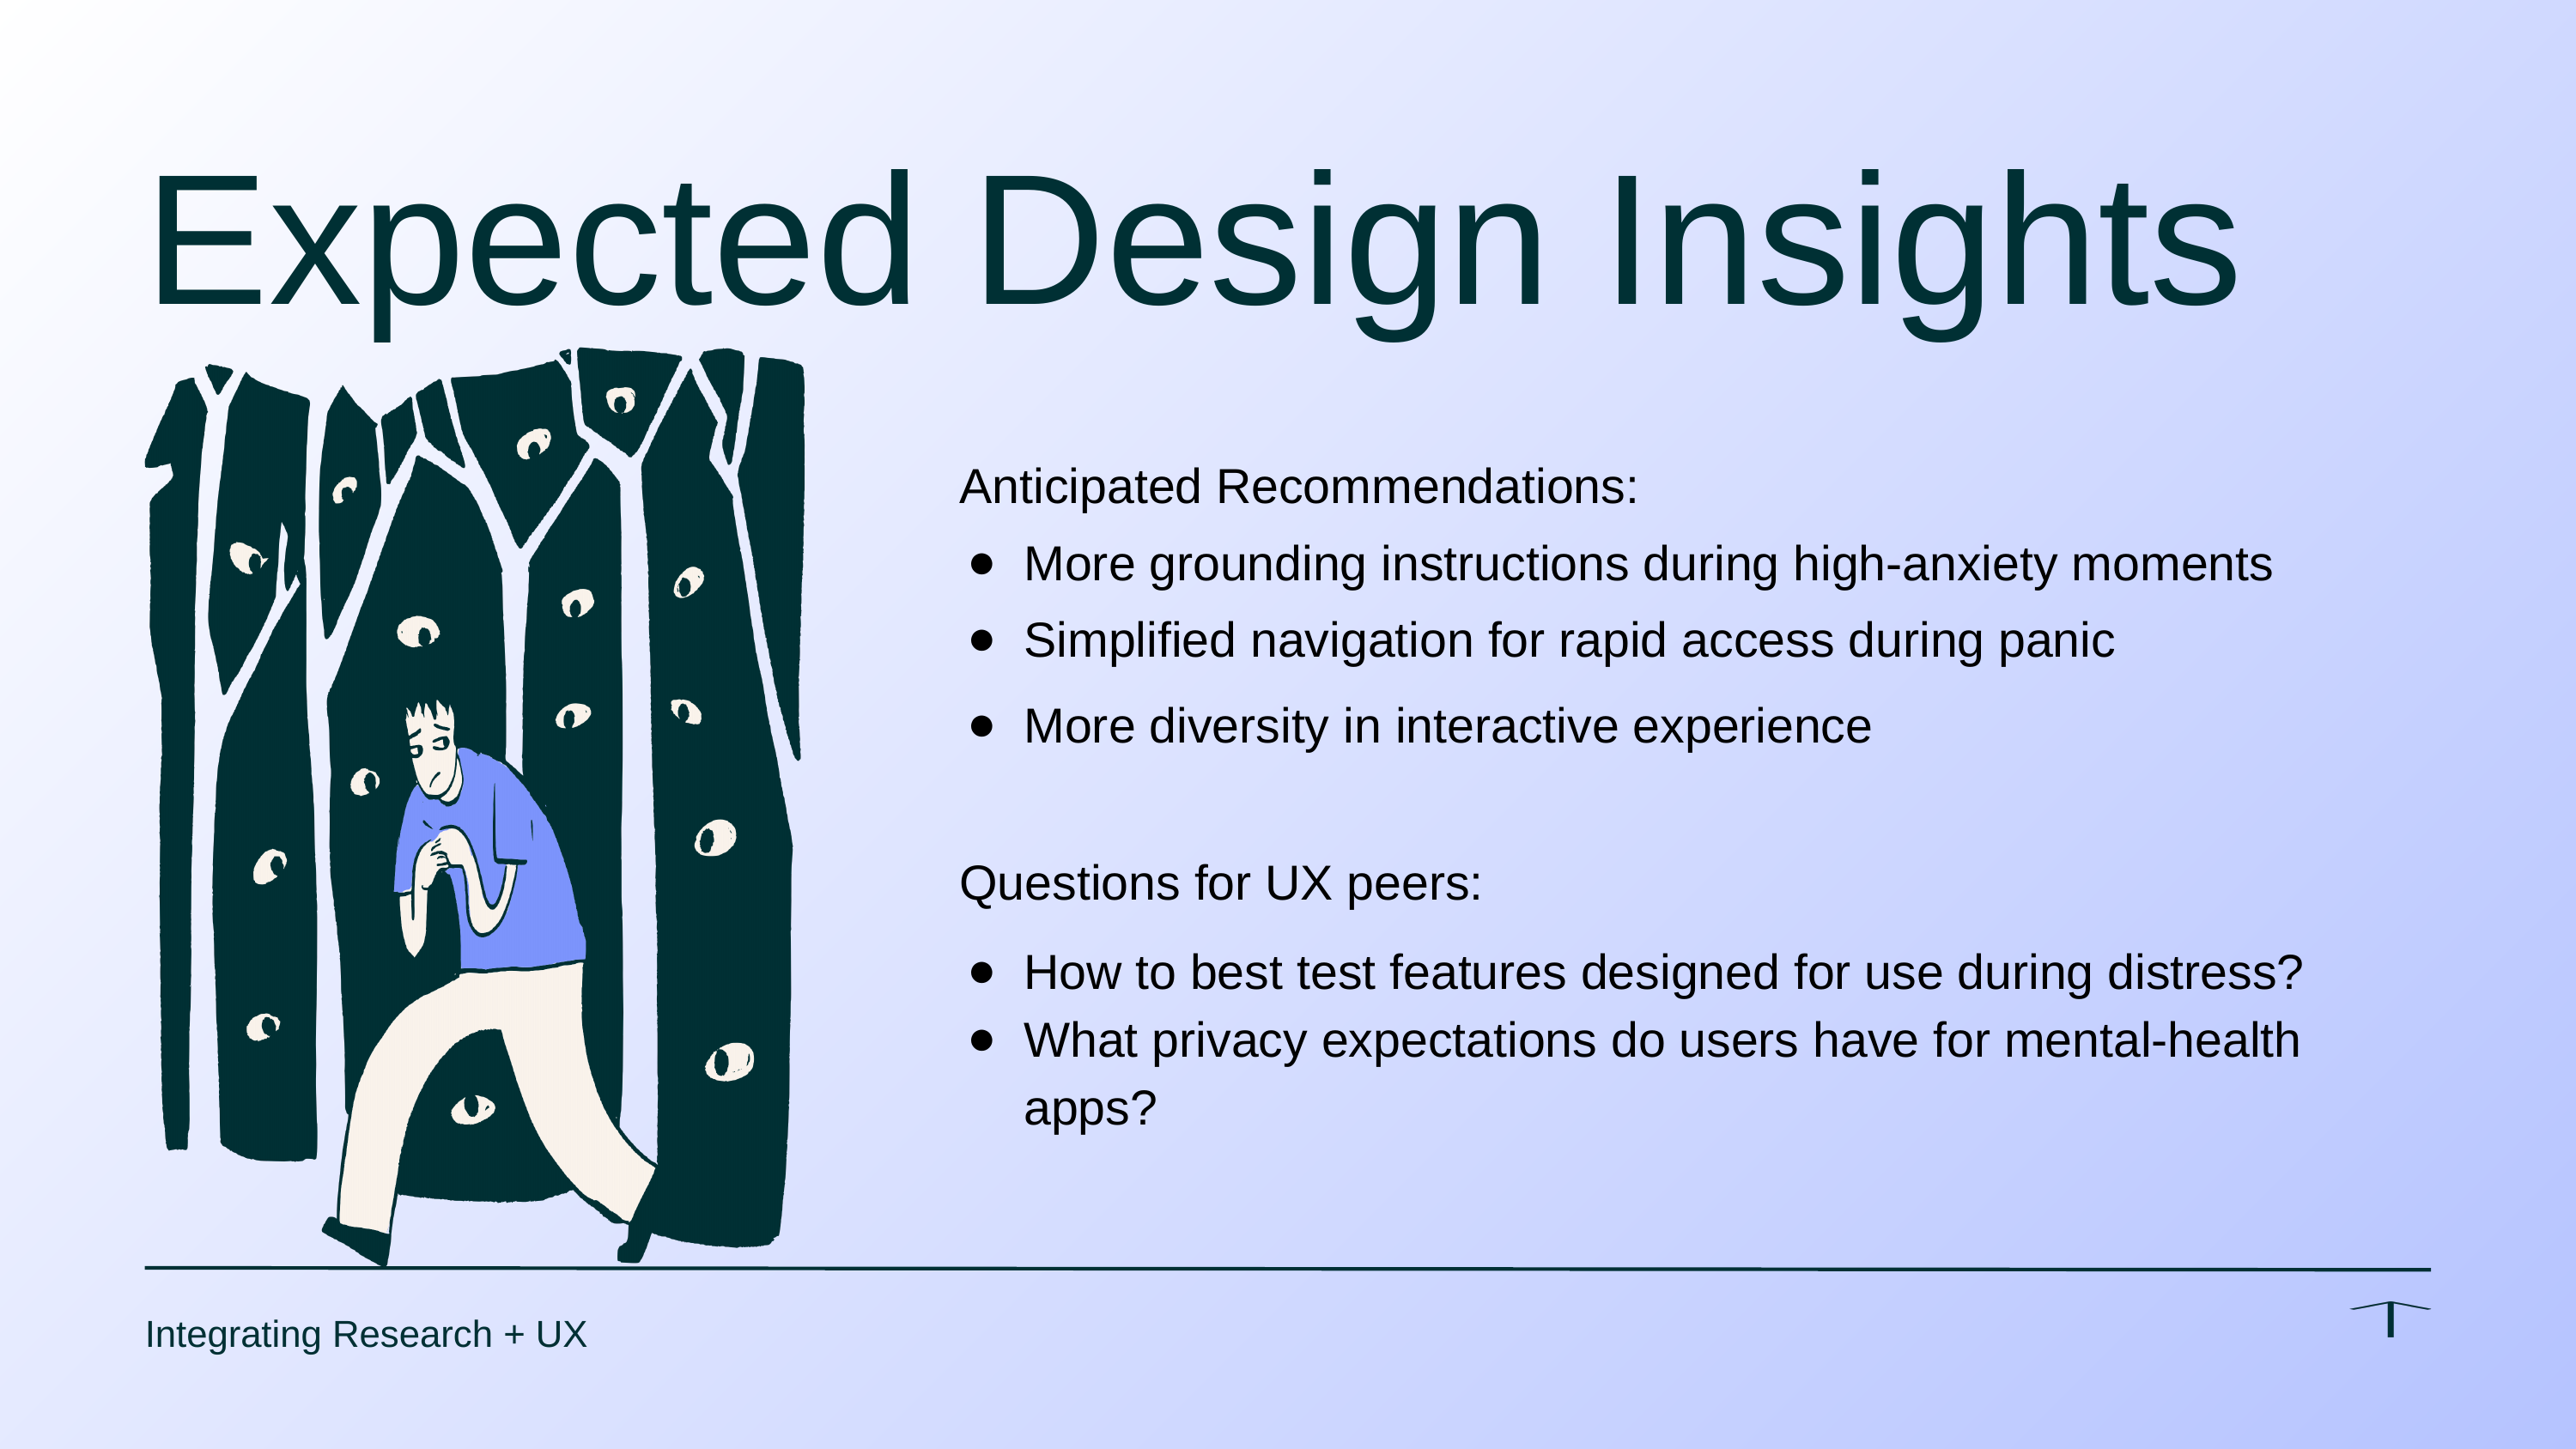

Expected Design Insights

Anticipated Recommendations:
More grounding instructions during high-anxiety moments
Simplified navigation for rapid access during panic
More diversity in interactive experience
Questions for UX peers:
How to best test features designed for use during distress?
What privacy expectations do users have for mental-health apps?

Integrating Research + UX